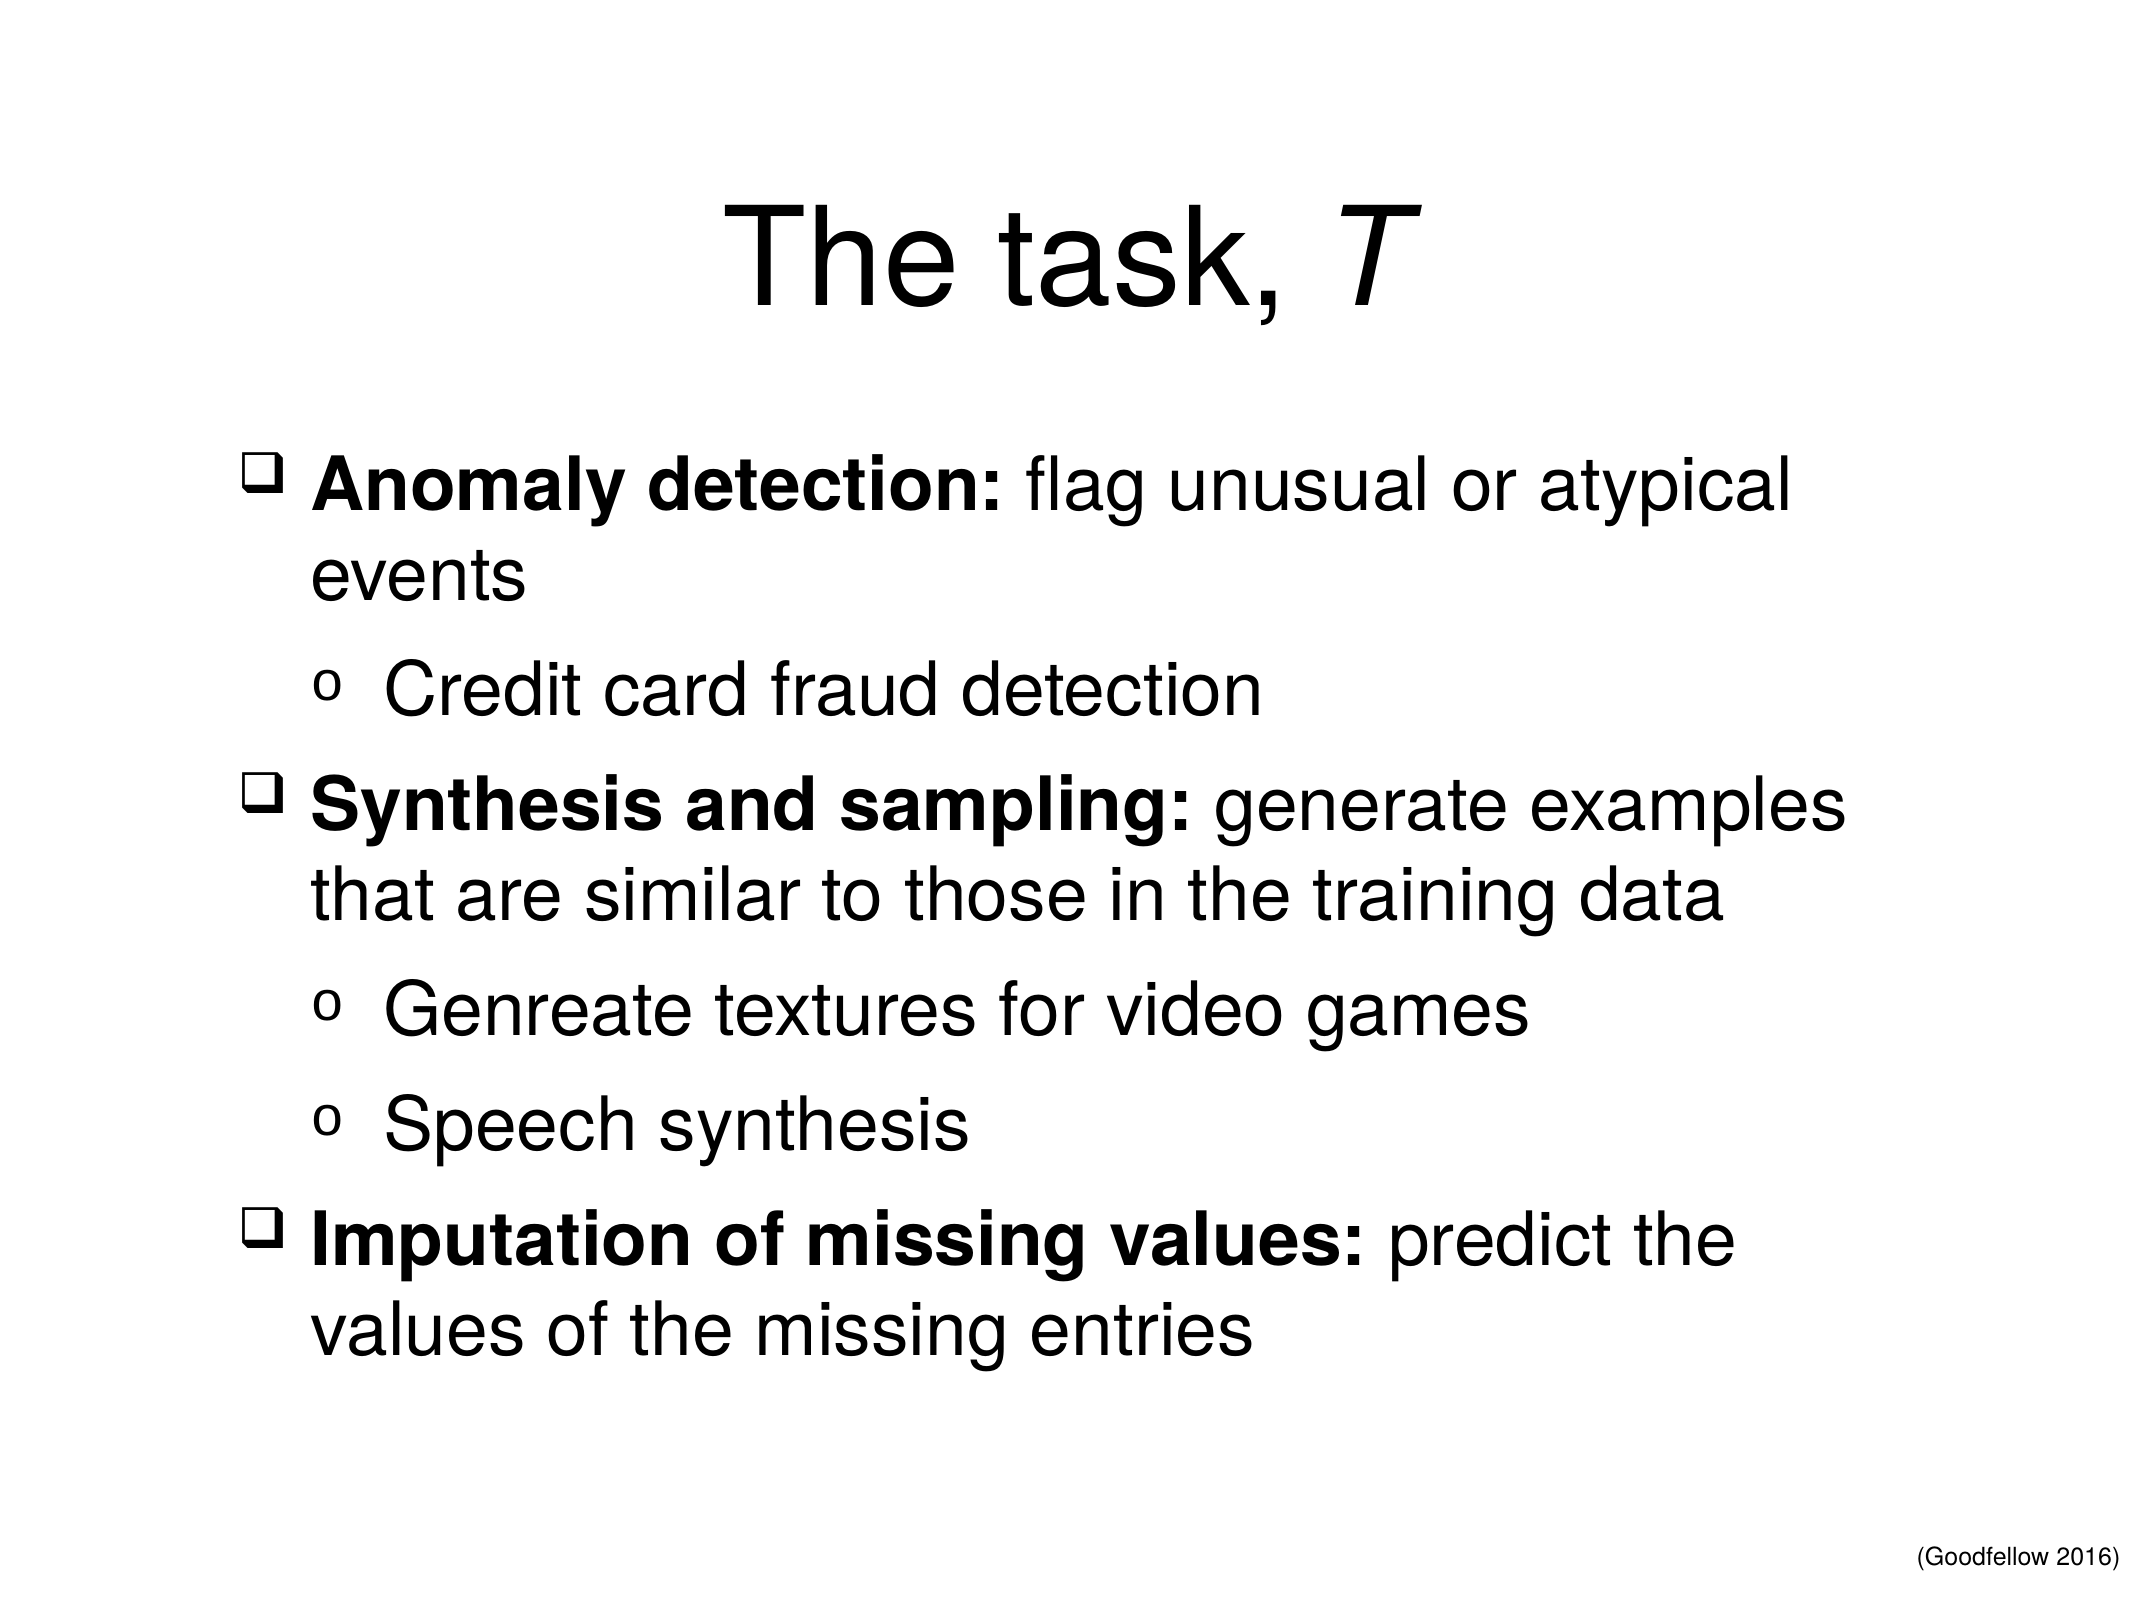

# The task, T
Anomaly detection: flag unusual or atypical events
Credit card fraud detection
Synthesis and sampling: generate examples that are similar to those in the training data
Genreate textures for video games
Speech synthesis
Imputation of missing values: predict the values of the missing entries